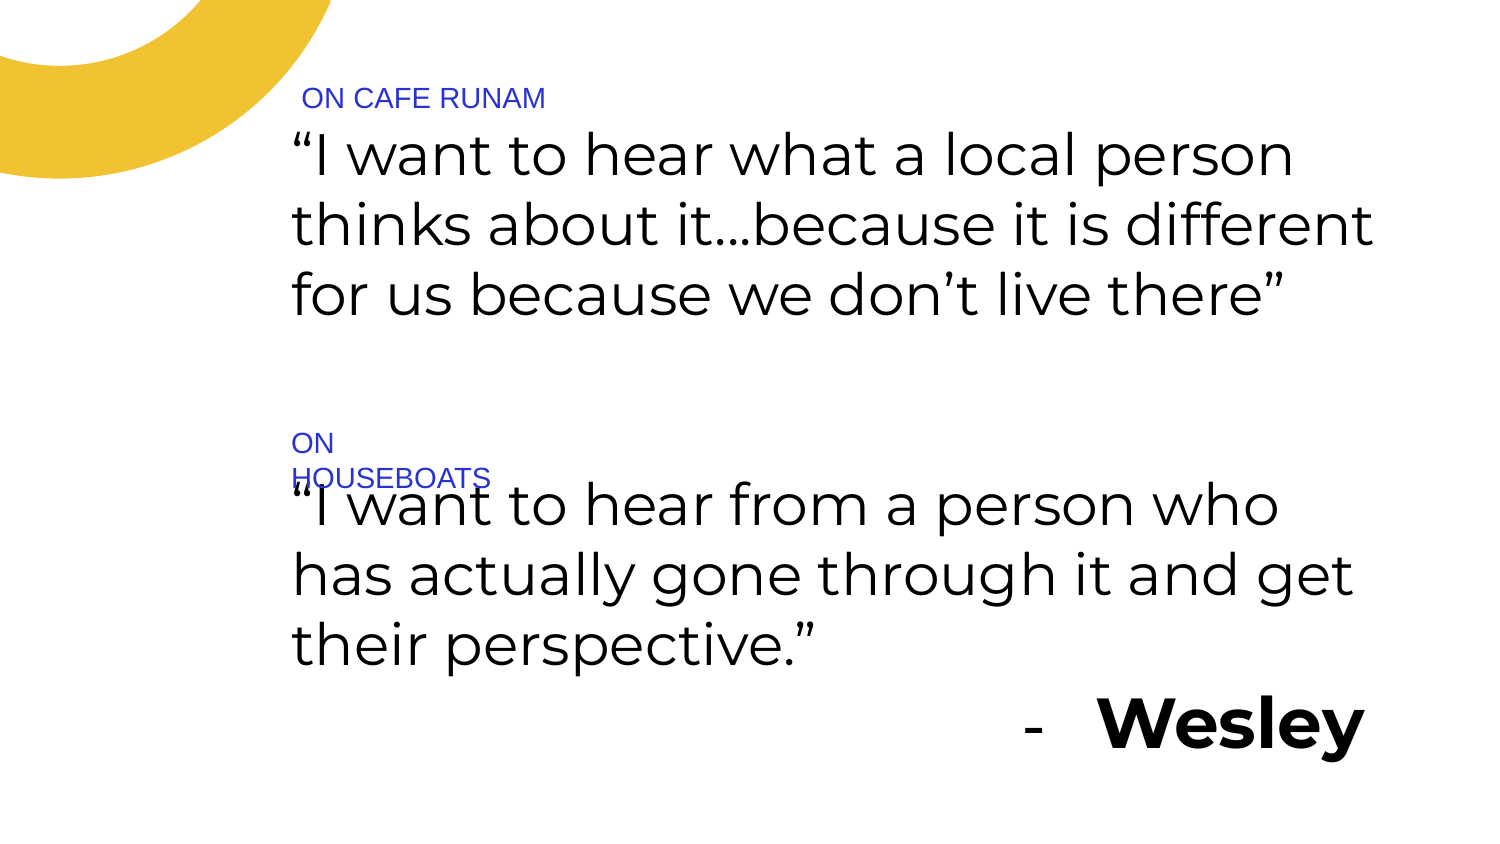

ON CAFE RUNAM
“I want to hear what a local person thinks about it...because it is different for us because we don’t live there”

“I want to hear from a person who has actually gone through it and get their perspective.”
Wesley
ON HOUSEBOATS